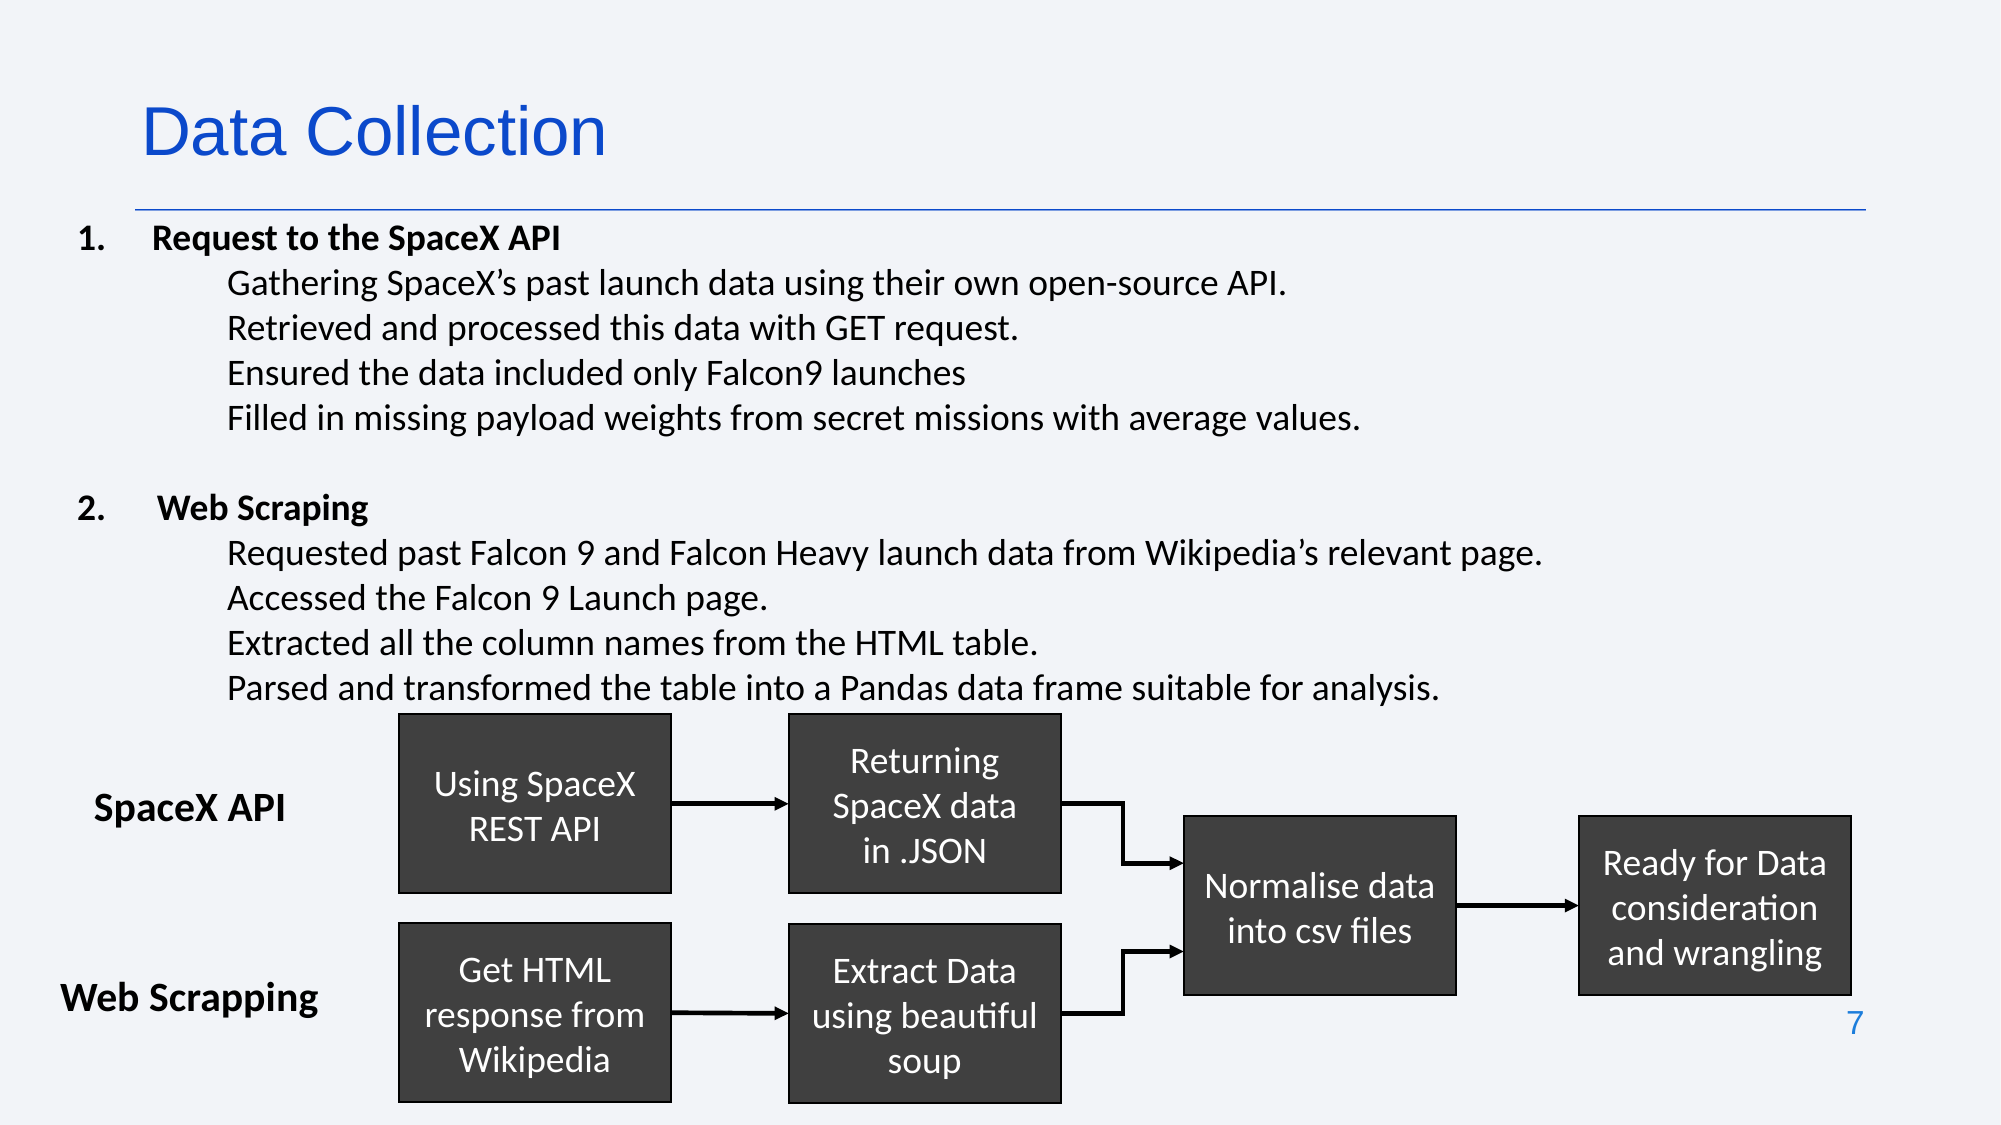

Data Collection
Request to the SpaceX API
	Gathering SpaceX’s past launch data using their own open-source API.
	Retrieved and processed this data with GET request.
	Ensured the data included only Falcon9 launches
	Filled in missing payload weights from secret missions with average values.

2.      Web Scraping
	Requested past Falcon 9 and Falcon Heavy launch data from Wikipedia’s relevant page.
	Accessed the Falcon 9 Launch page.
	Extracted all the column names from the HTML table.
	Parsed and transformed the table into a Pandas data frame suitable for analysis.
Using SpaceX REST API
Returning SpaceX data in .JSON
SpaceX API
Normalise data into csv files
Ready for Data consideration and wrangling
Get HTML response from Wikipedia
Extract Data using beautiful soup
Web Scrapping
7